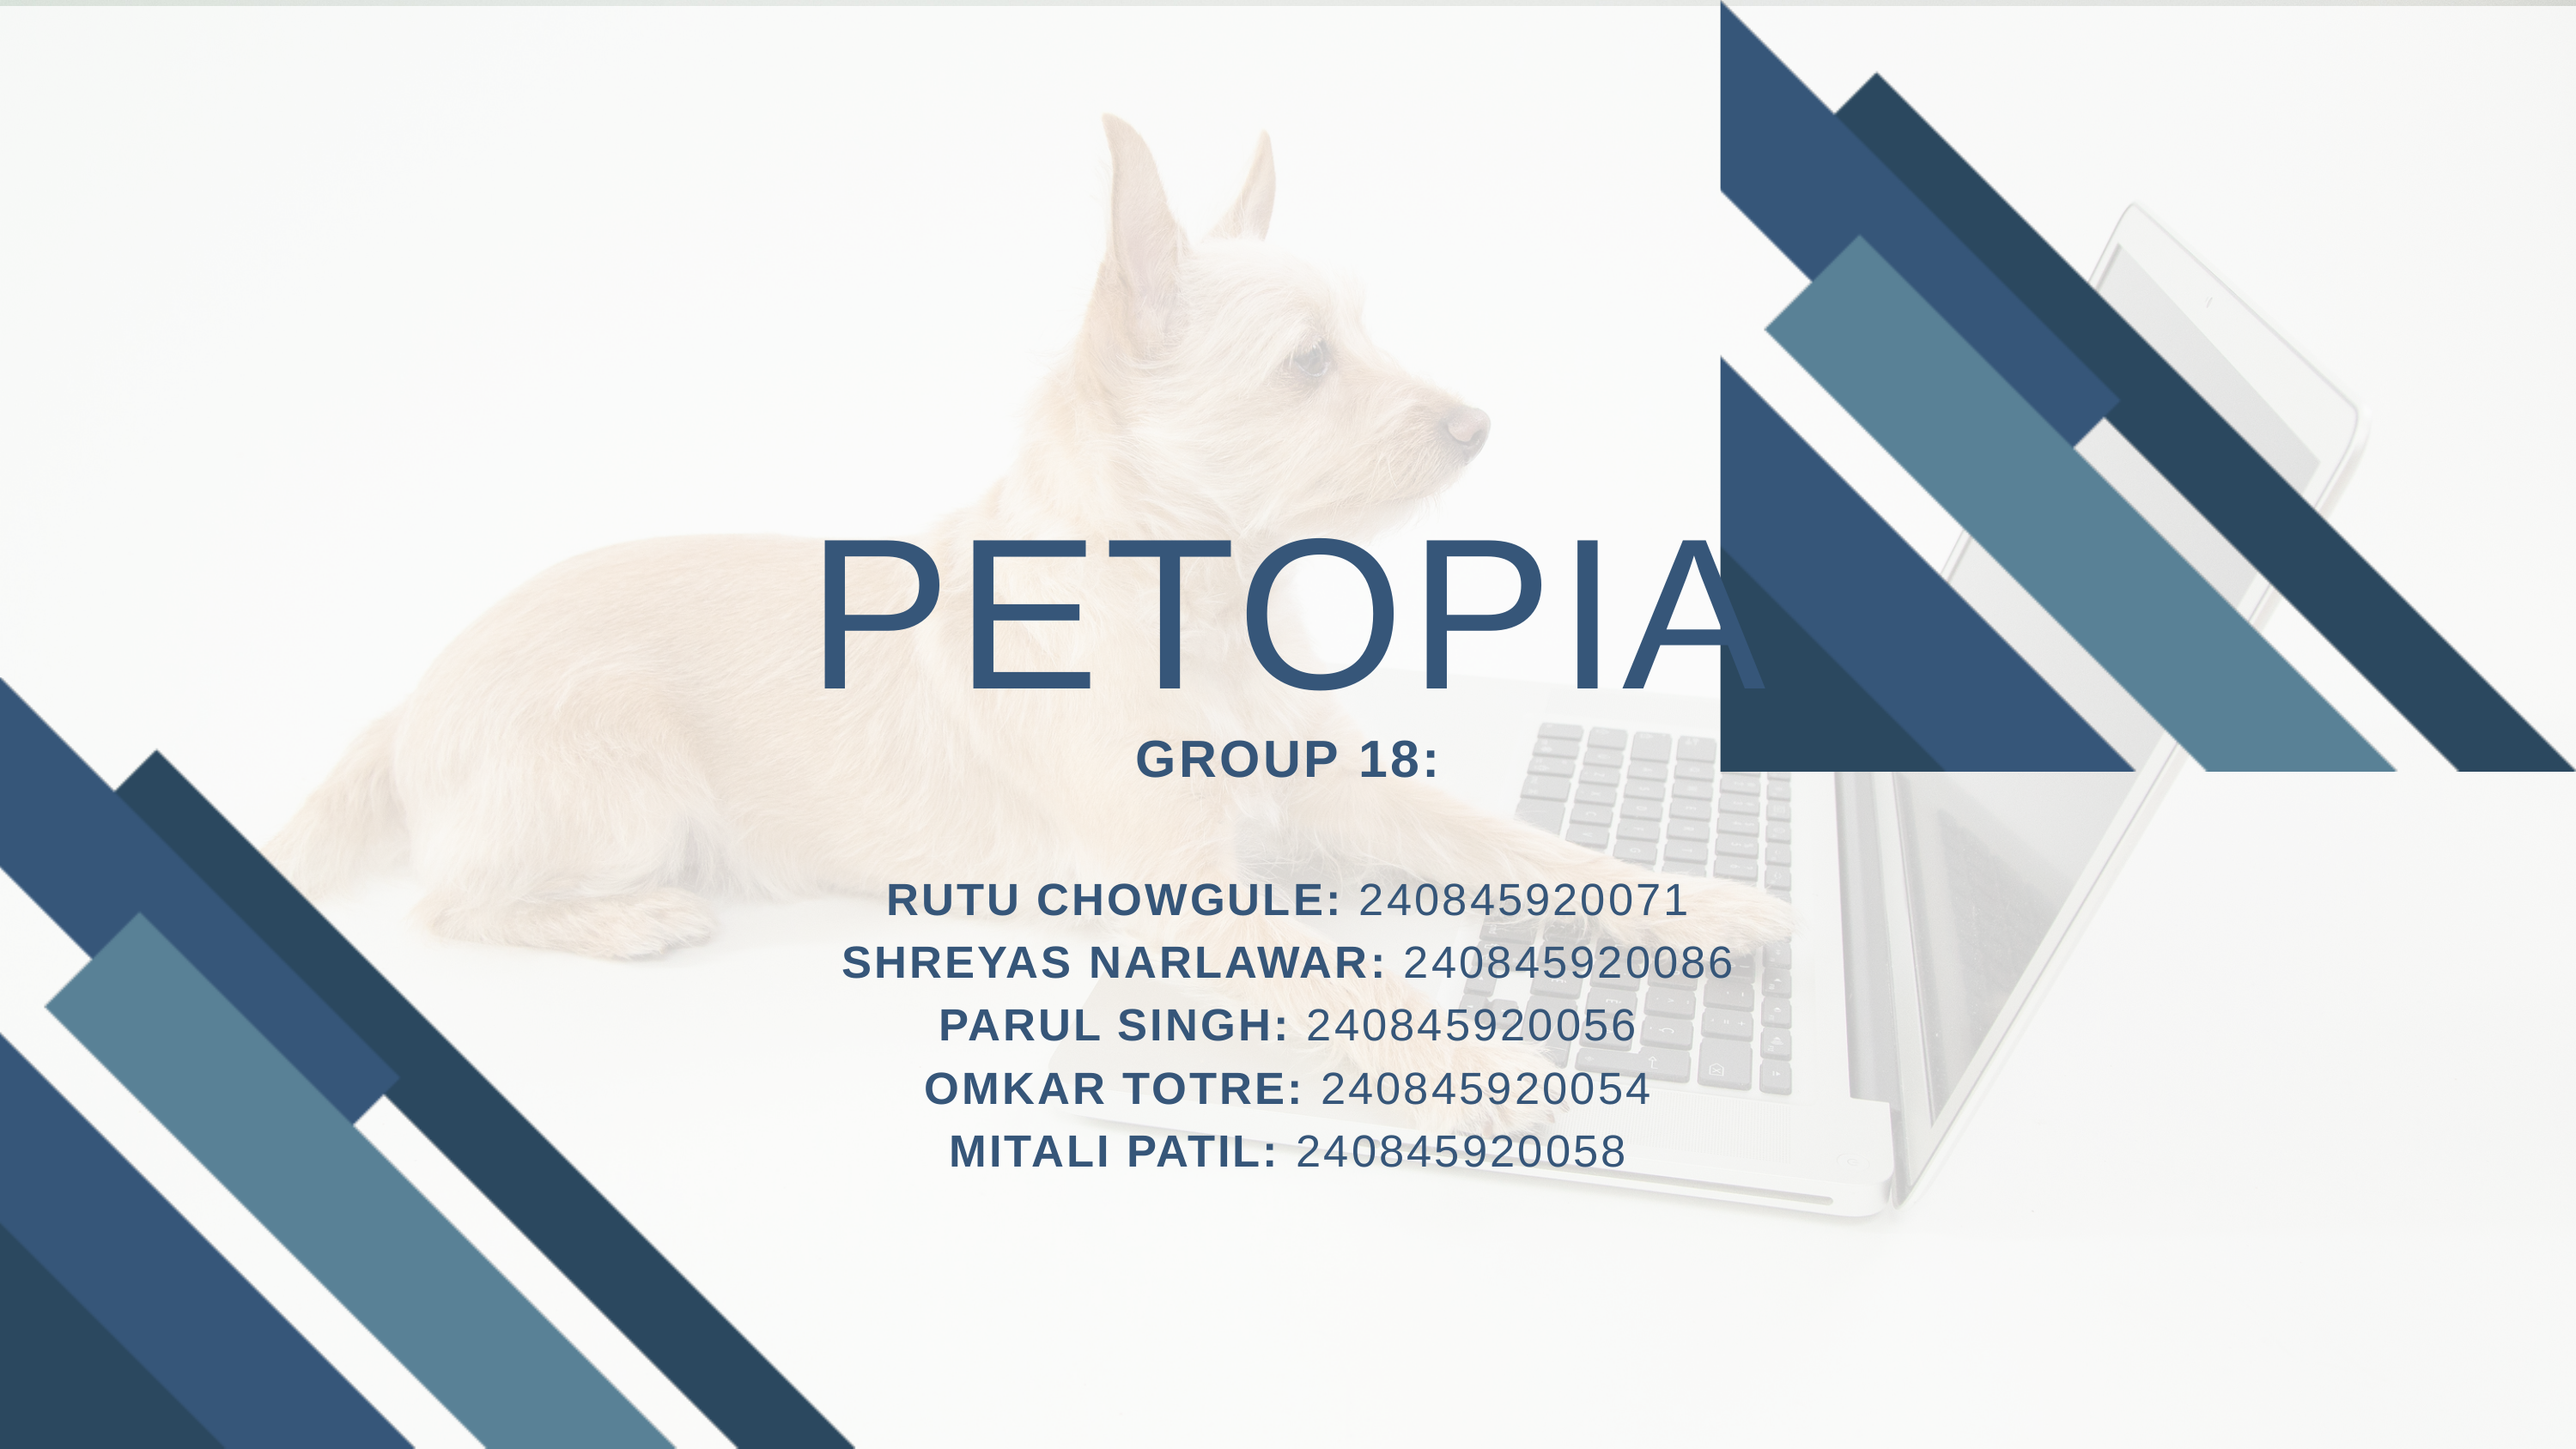

PETOPIA

GROUP 18:

RUTU CHOWGULE: 240845920071
SHREYAS NARLAWAR: 240845920086
PARUL SINGH: 240845920056
OMKAR TOTRE: 240845920054
MITALI PATIL: 240845920058